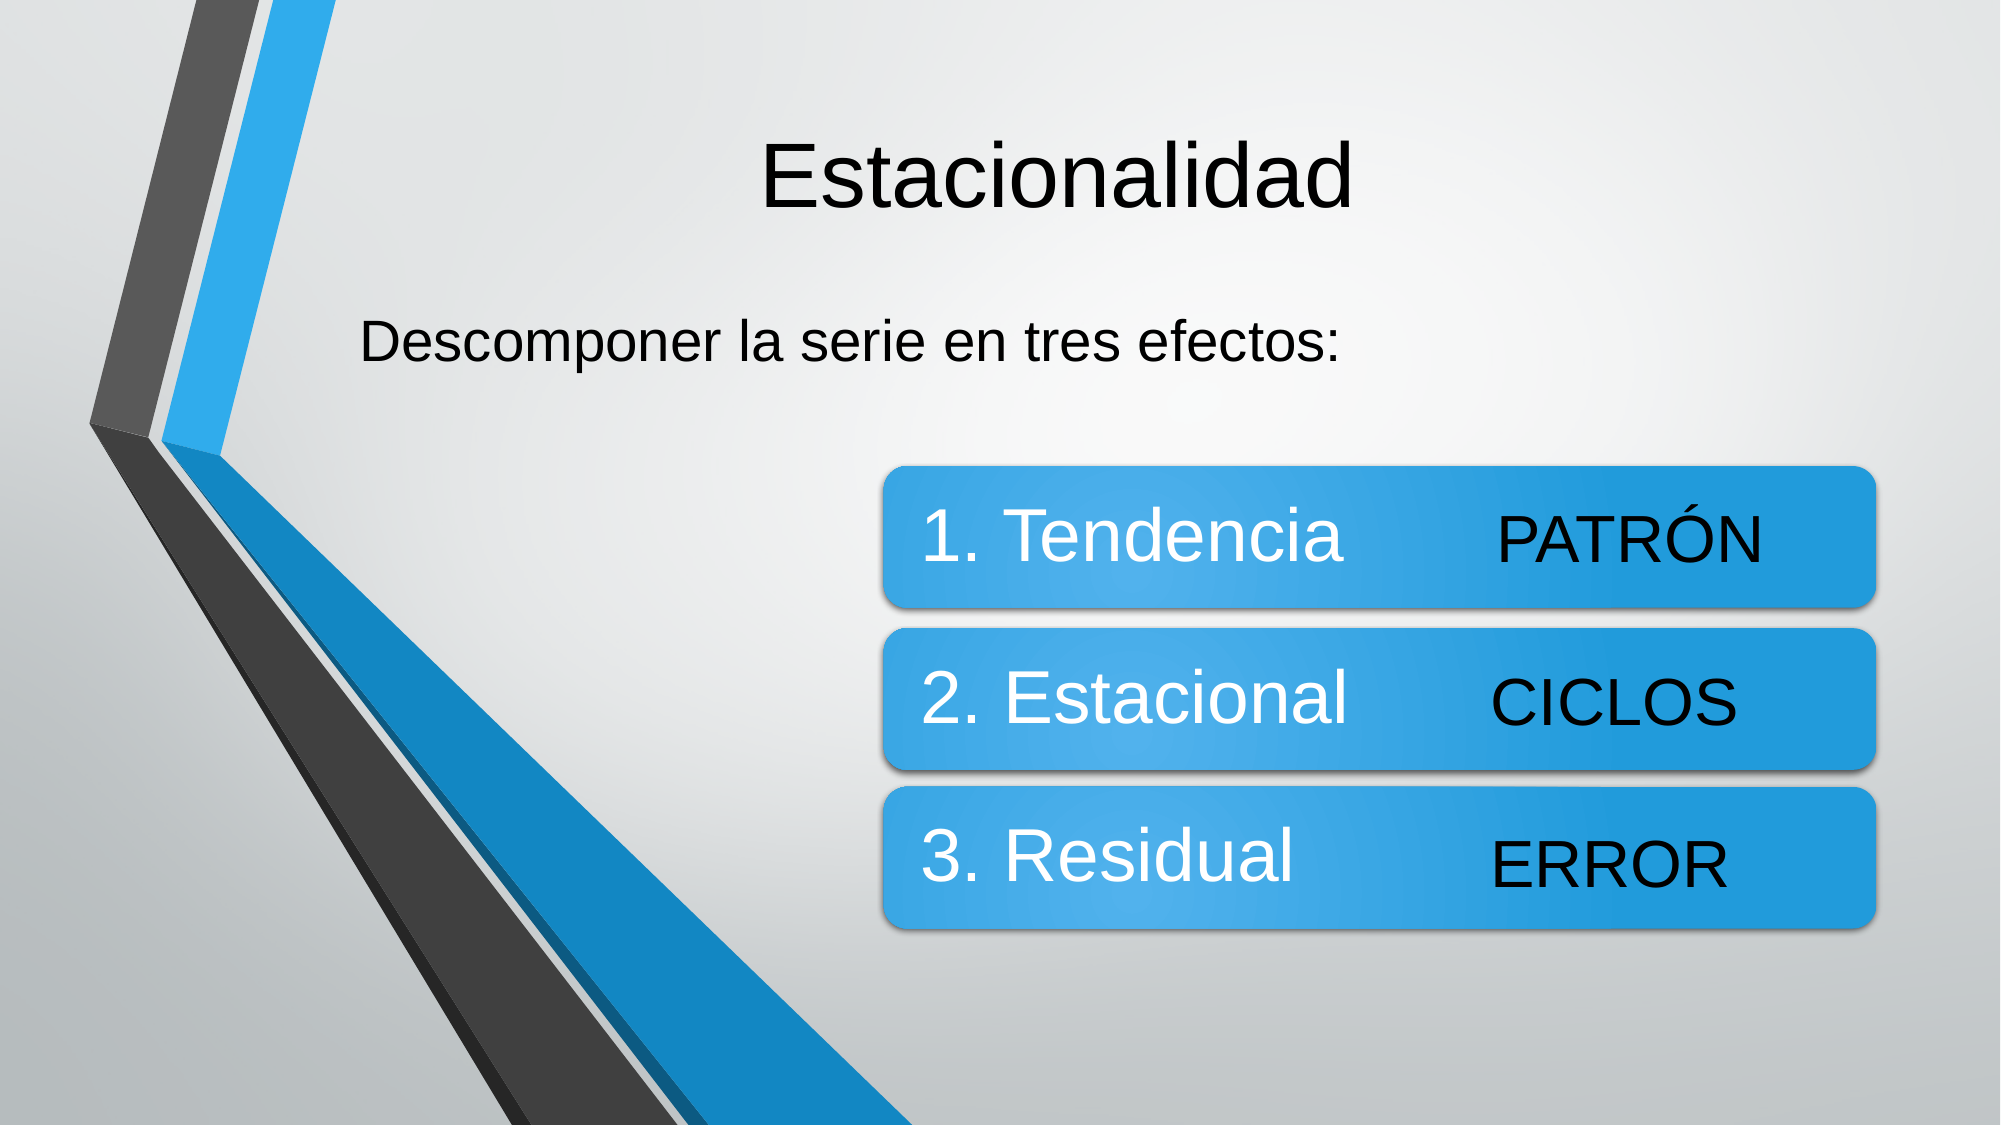

Estacionalidad
Descomponer la serie en tres efectos:

1. Tendencia
2. Estacional
3. Residual
PATRÓN
CICLOS
ERROR